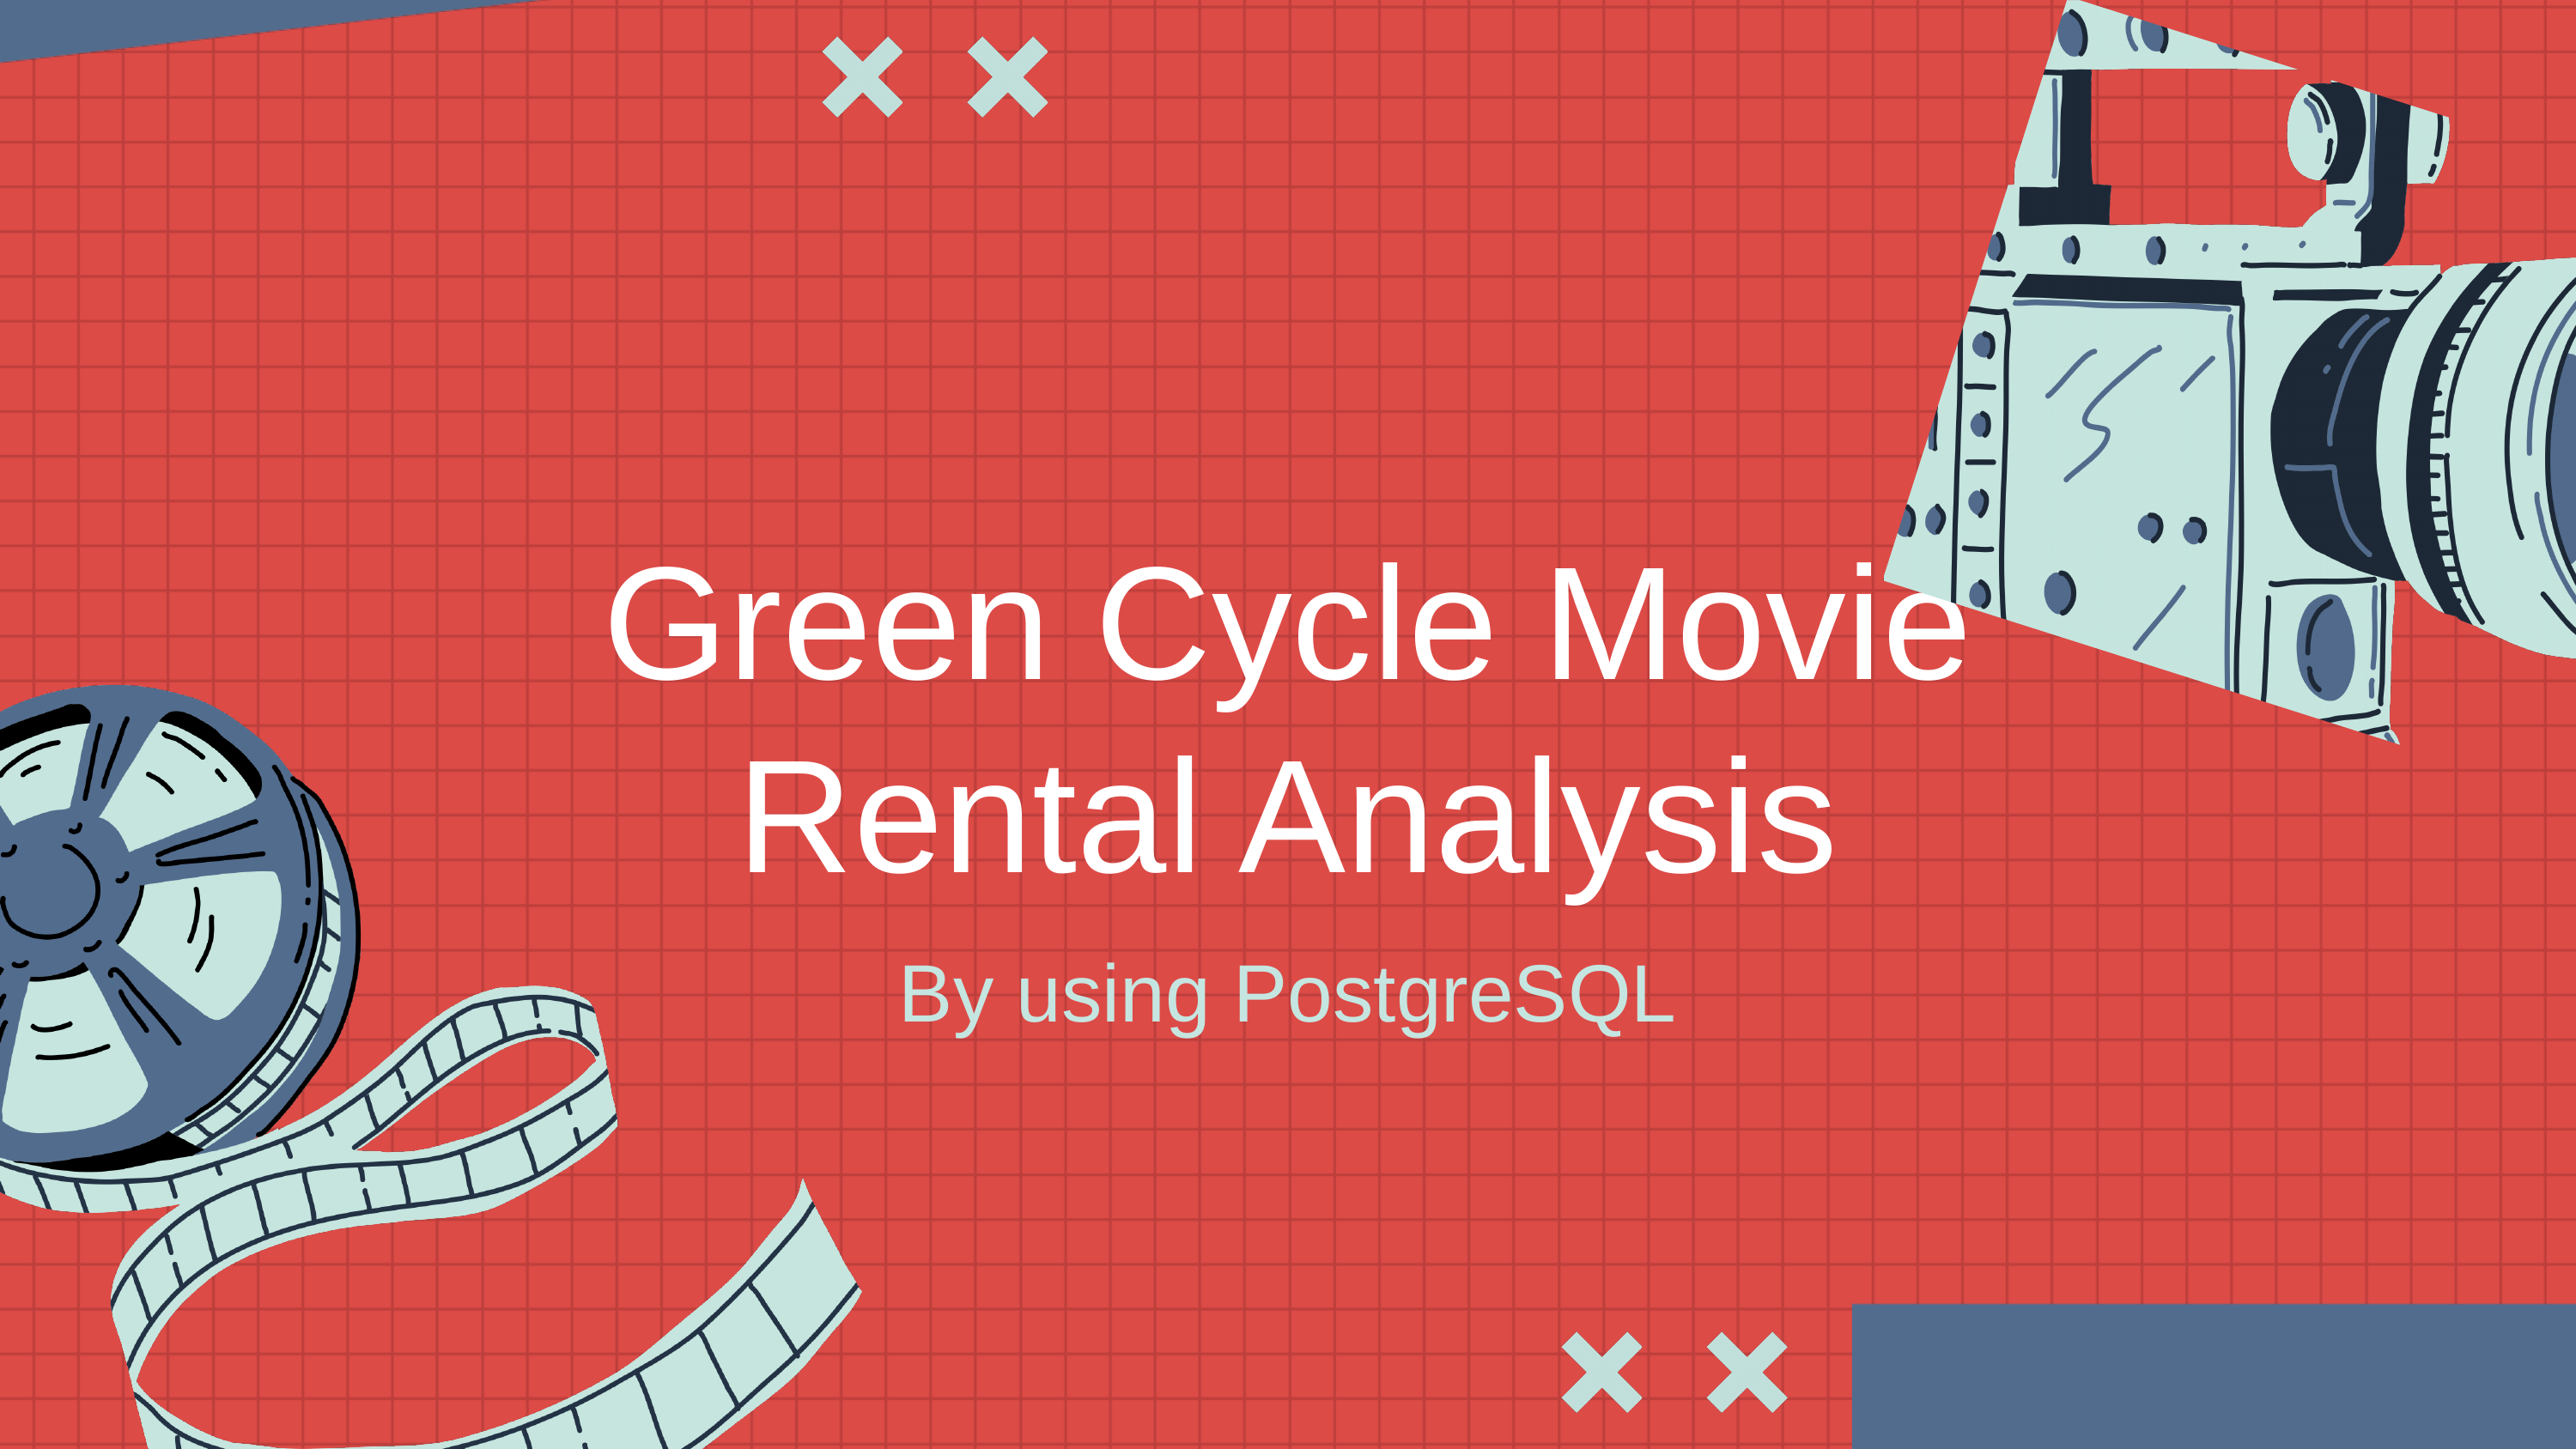

Green Cycle Movie Rental Analysis

By using PostgreSQL